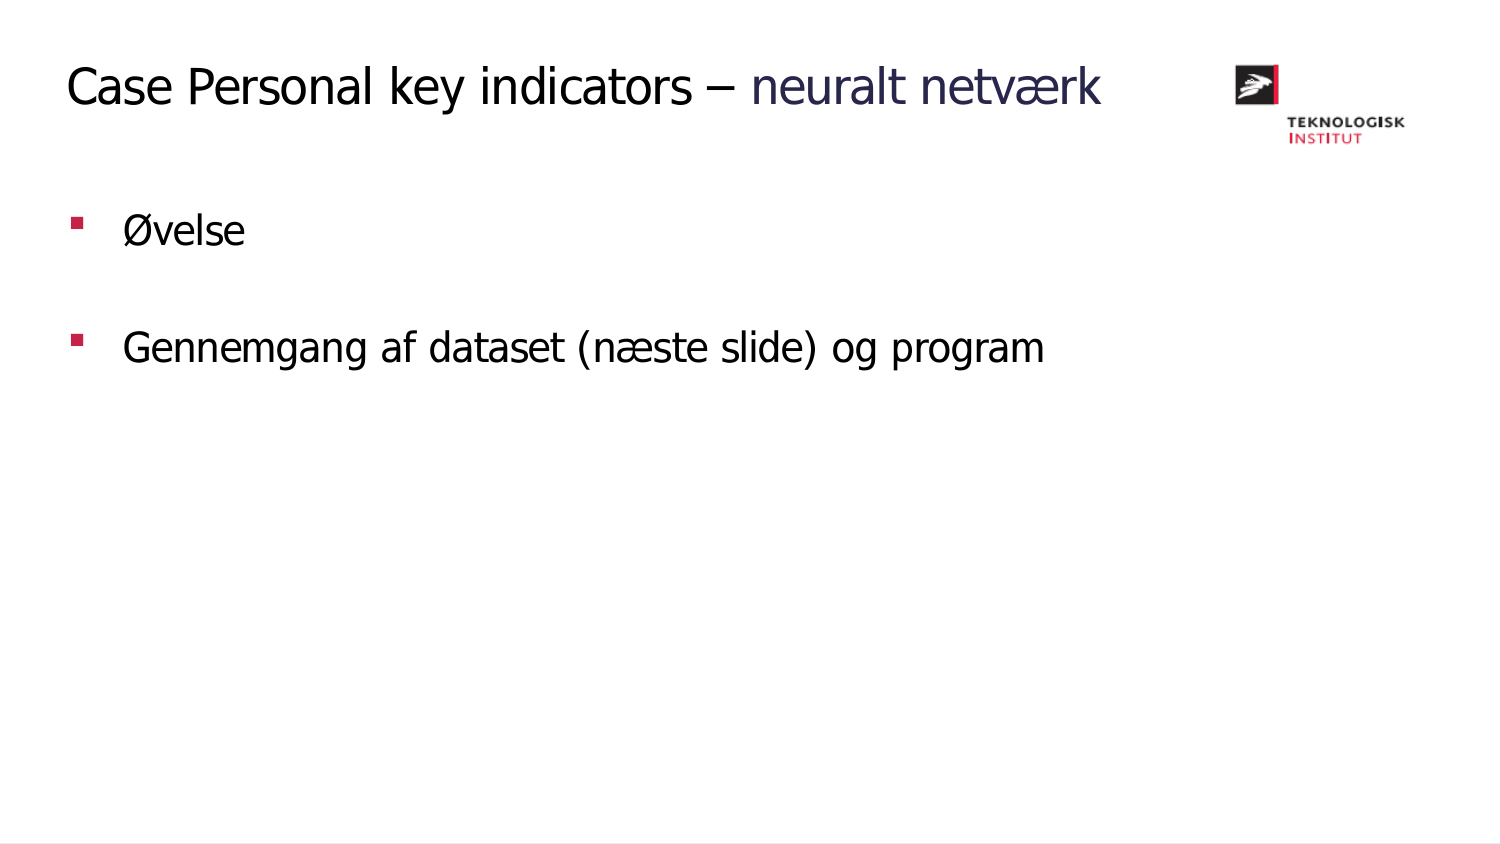

Case Personal key indicators – neuralt netværk

Øvelse

Gennemgang af dataset (næste slide) og program